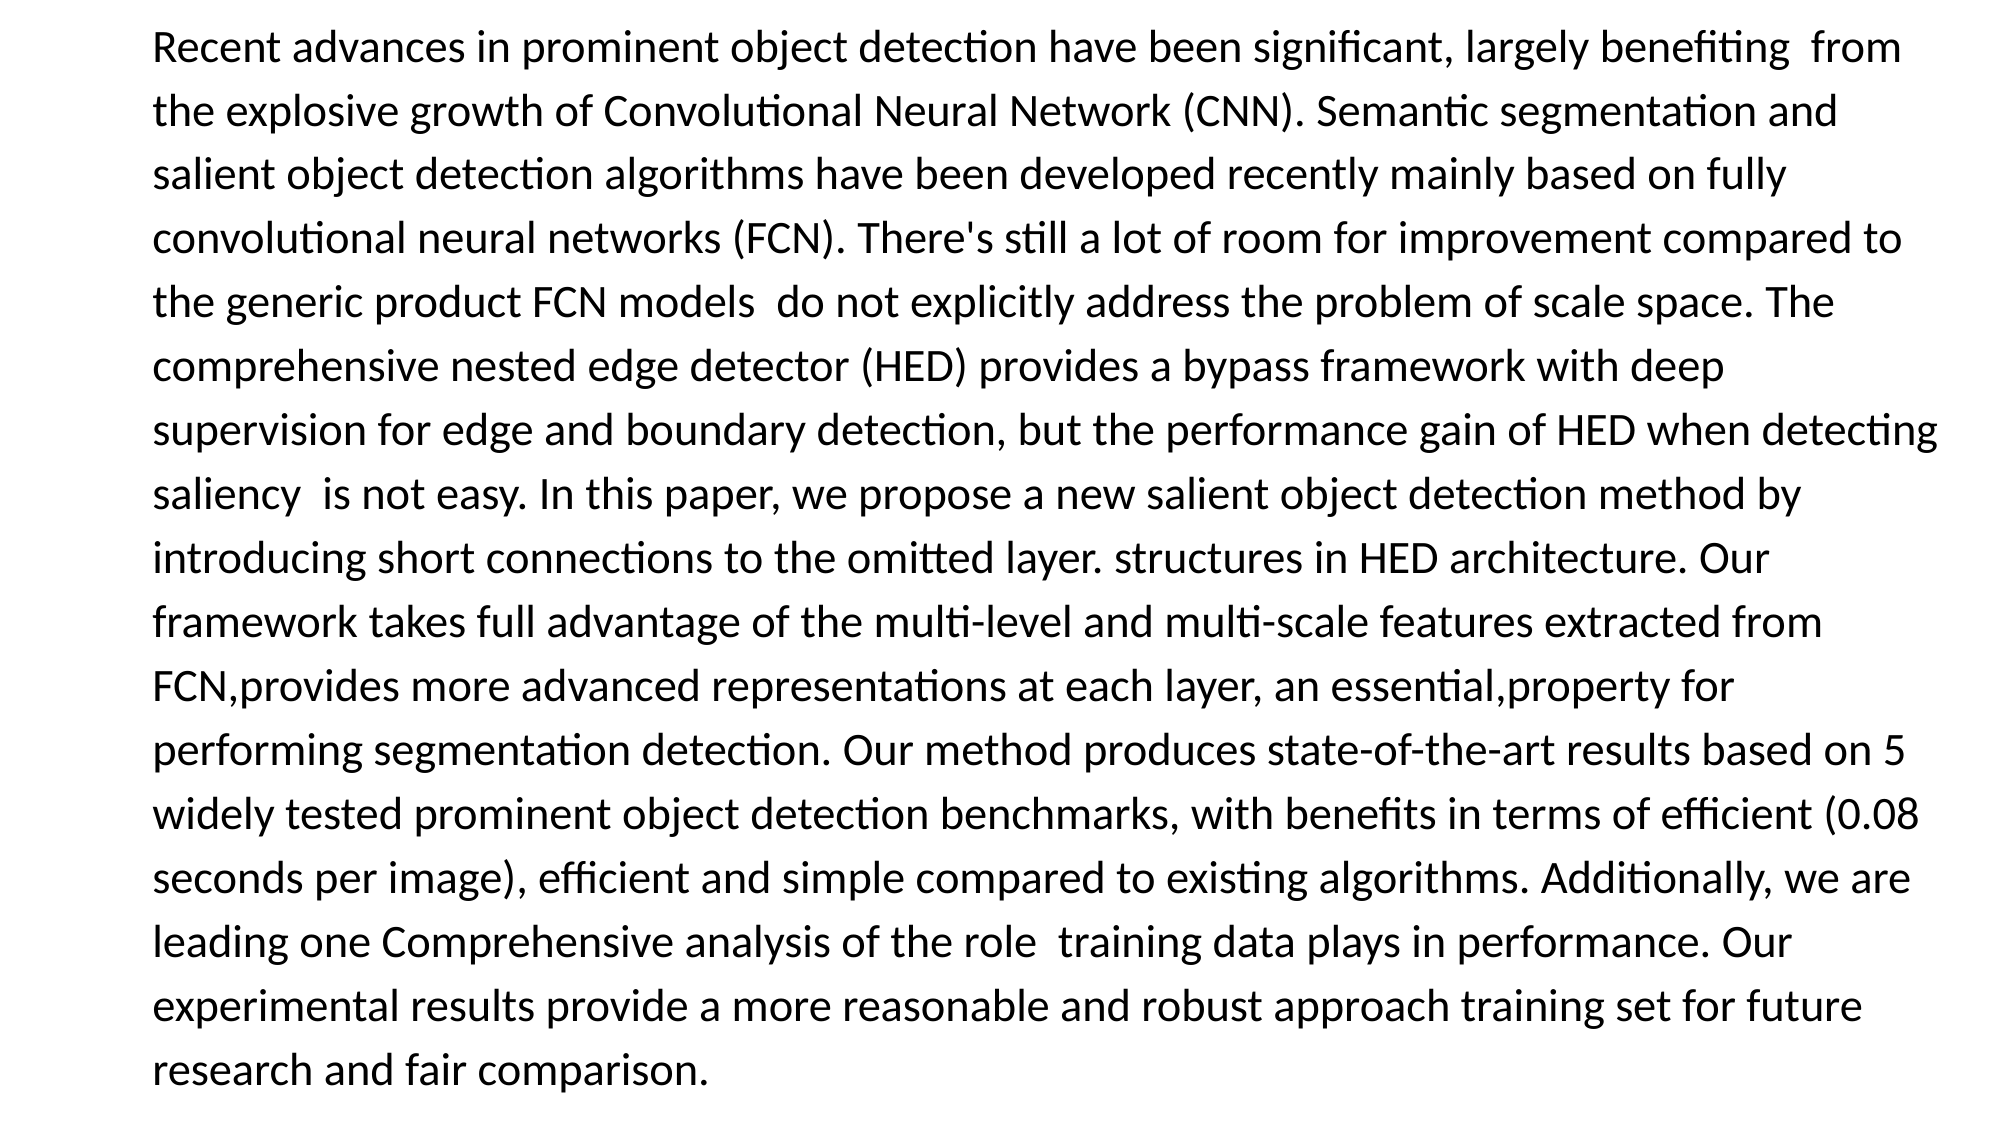

Recent advances in prominent object detection have been significant, largely benefiting  from the explosive growth of Convolutional Neural Network (CNN). Semantic segmentation and salient object detection algorithms have been developed recently mainly based on fully convolutional neural networks (FCN). There's still a lot of room for improvement compared to the generic product FCN models  do not explicitly address the problem of scale space. The comprehensive nested edge detector (HED) provides a bypass framework with deep supervision for edge and boundary detection, but the performance gain of HED when detecting saliency  is not easy. In this paper, we propose a new salient object detection method by introducing short connections to the omitted layer. structures in HED architecture. Our framework takes full advantage of the multi-level and multi-scale features extracted from​​ FCN,provides more advanced representations at each layer, an essential,property for performing segmentation detection. Our method produces state-of-the-art results based on 5 widely tested prominent object detection benchmarks, with benefits in terms of efficient (0.08 seconds per image), efficient and simple compared to existing algorithms. Additionally, we are leading one Comprehensive analysis of the role  training data plays in performance. Our experimental results provide a more reasonable and robust approach training set for future research and fair comparison.